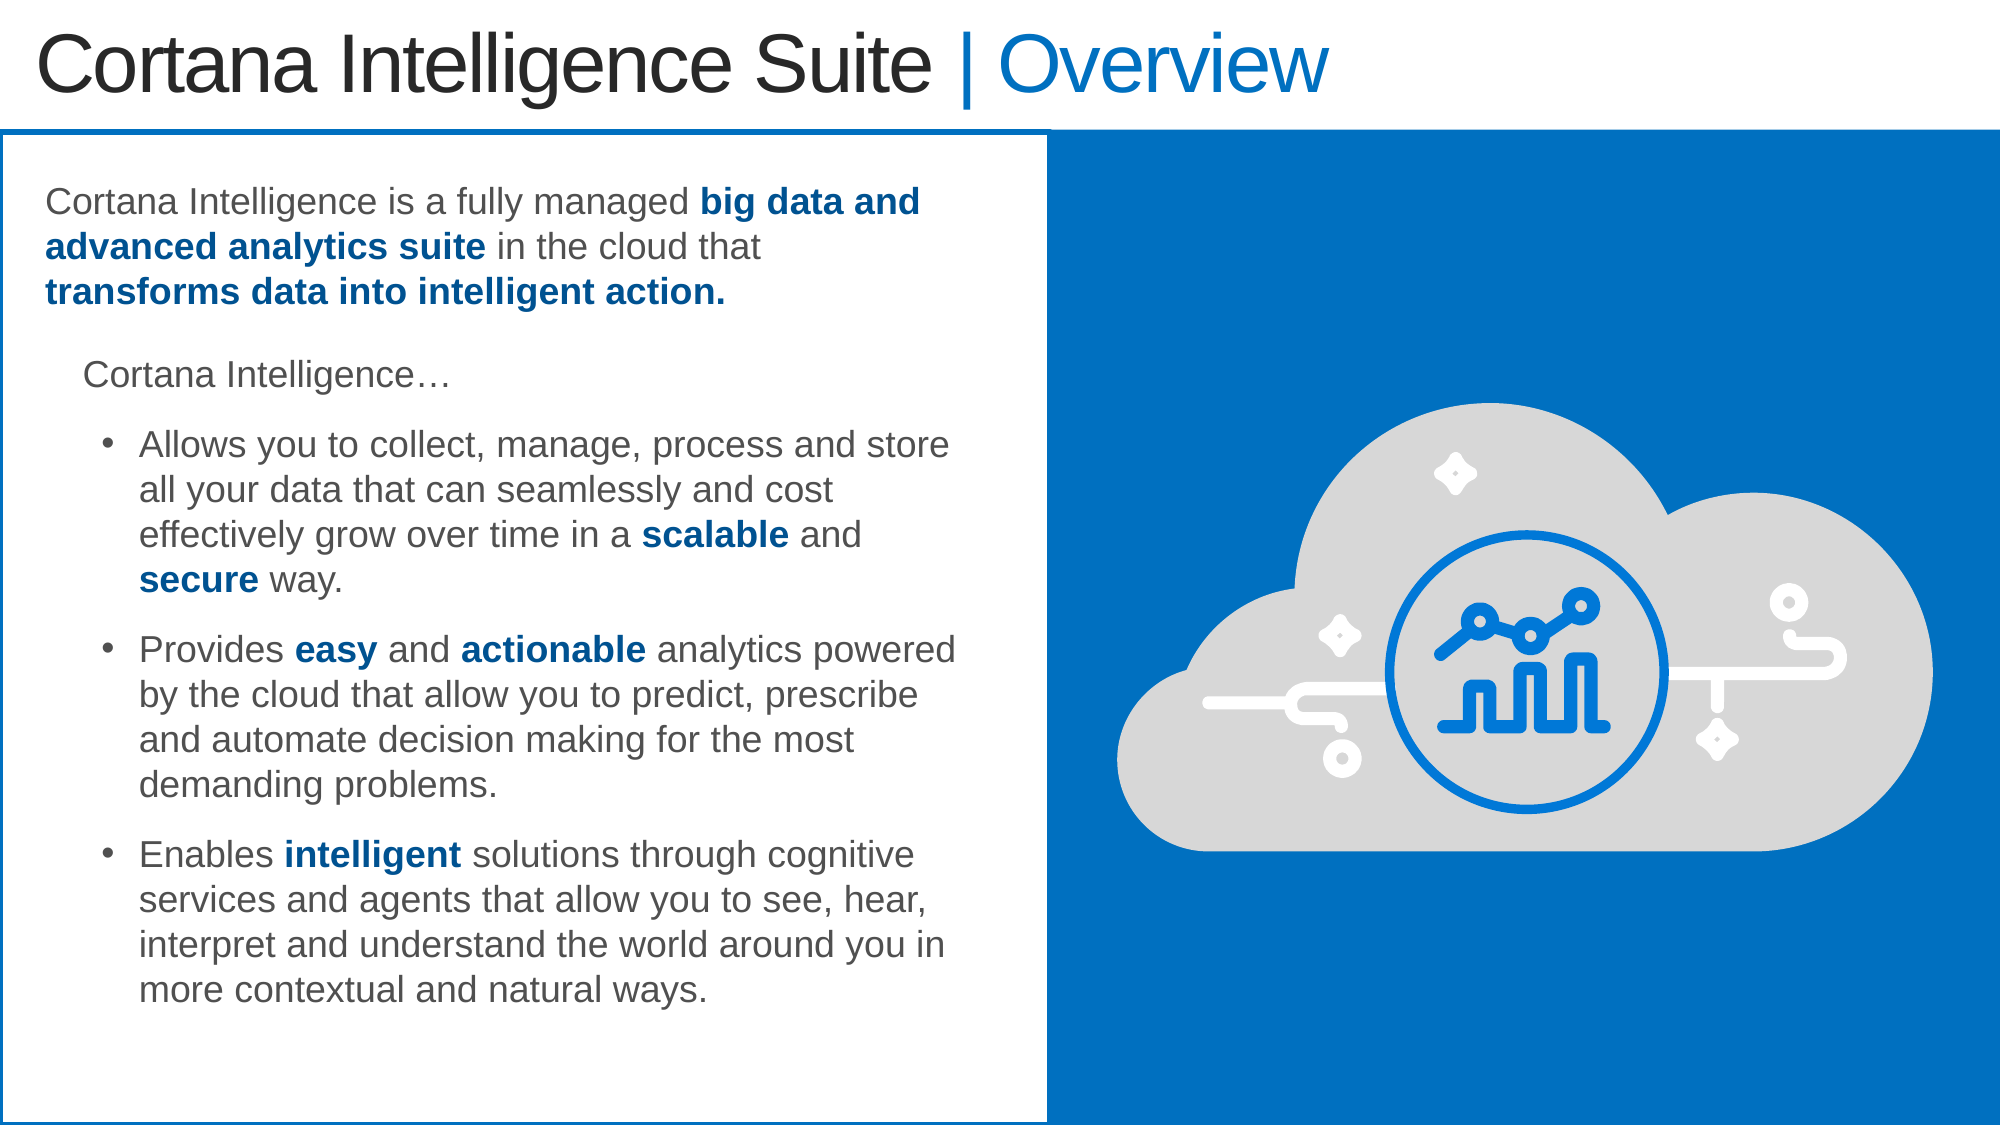

Cortana Intelligence Suite | Overview

Cortana Intelligence is a fully managed big data and advanced analytics suite in the cloud that transforms data into intelligent action.
Cortana Intelligence…
Allows you to collect, manage, process and store all your data that can seamlessly and cost effectively grow over time in a scalable and secure way.
Provides easy and actionable analytics powered by the cloud that allow you to predict, prescribe and automate decision making for the most demanding problems.
Enables intelligent solutions through cognitive services and agents that allow you to see, hear, interpret and understand the world around you in more contextual and natural ways.